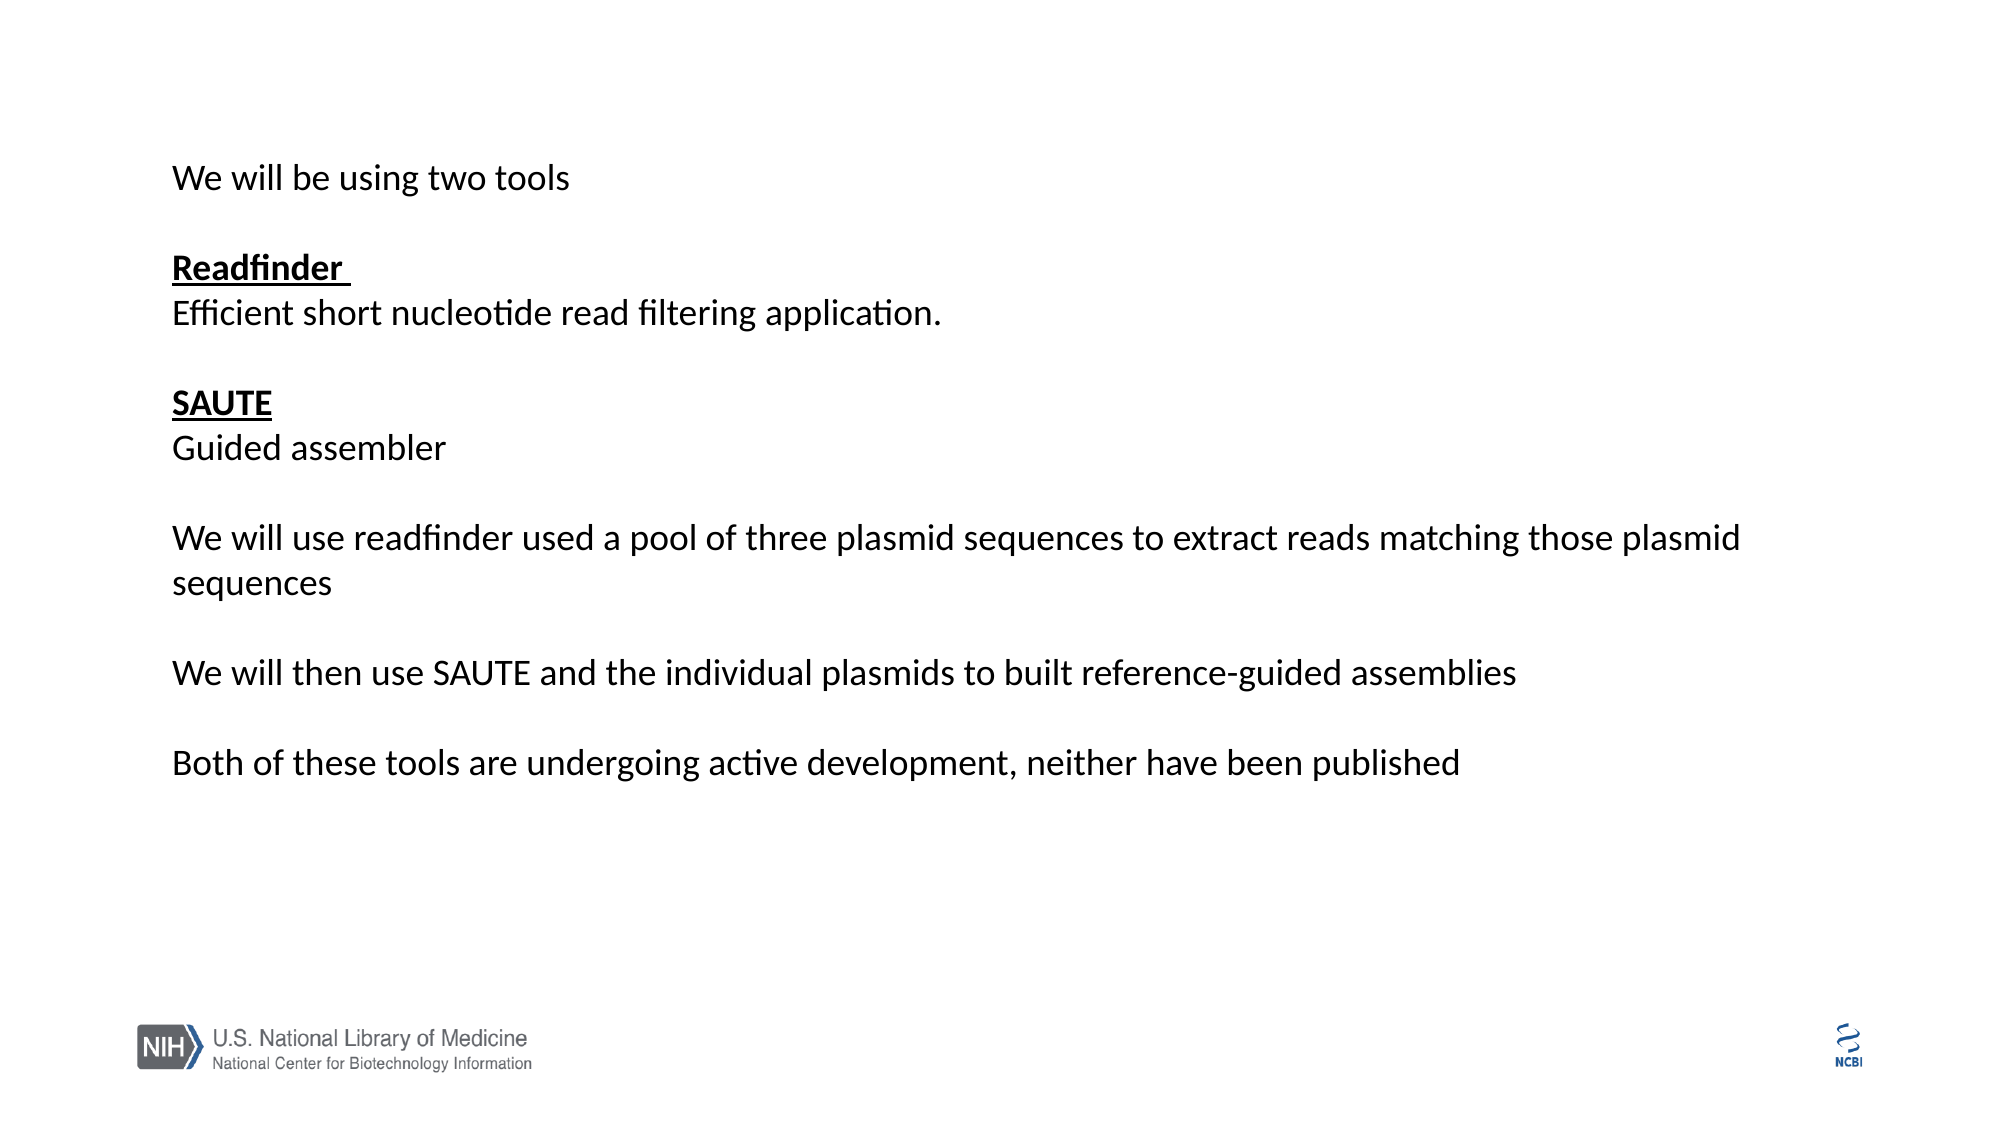

We will be using two tools

Readfinder
Efficient short nucleotide read filtering application.

SAUTE
Guided assembler

We will use readfinder used a pool of three plasmid sequences to extract reads matching those plasmid
sequences

We will then use SAUTE and the individual plasmids to built reference-guided assemblies

Both of these tools are undergoing active development, neither have been published